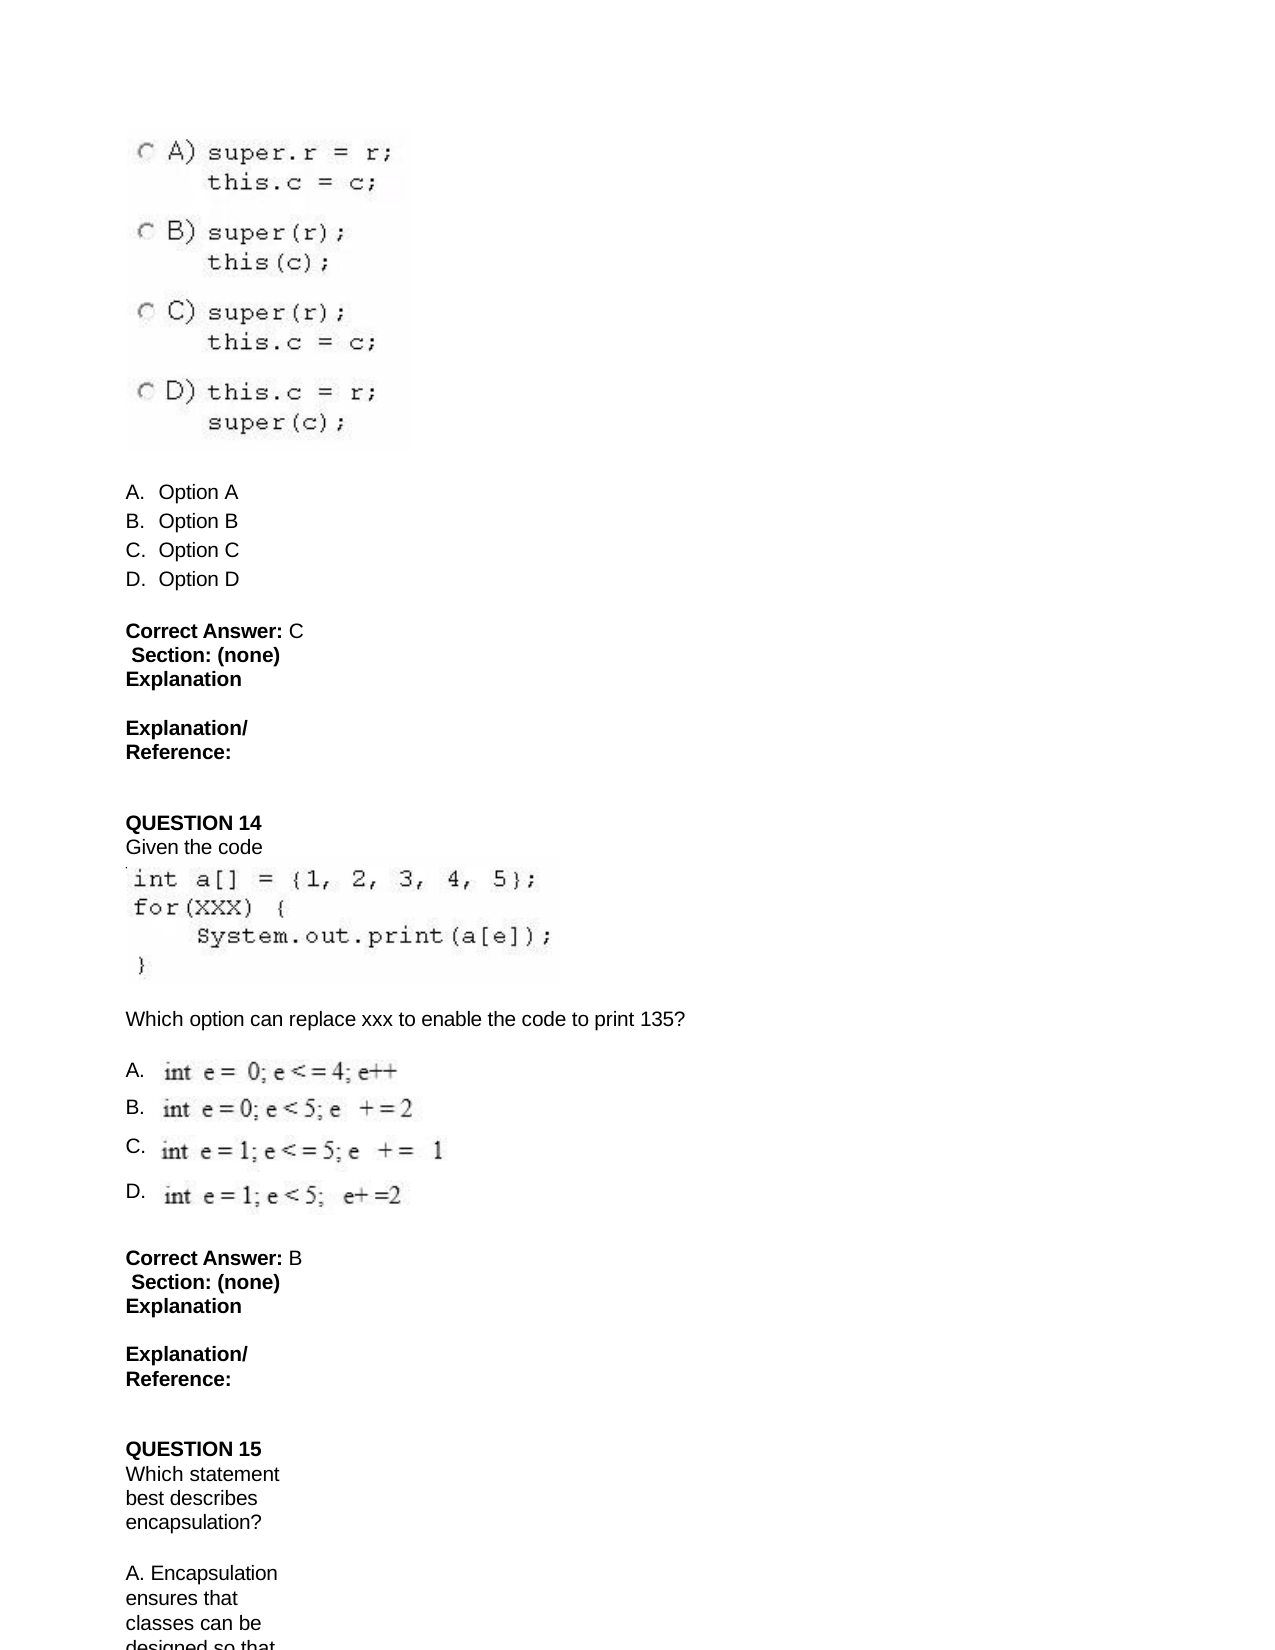

Option A
Option B
Option C
Option D

Correct Answer: C  Section: (none)  Explanation

Explanation/Reference:

QUESTION 14
Given the code fragment:

Which option can replace xxx to enable the code to print 135?

A.
B.
C.
D.

Correct Answer: B  Section: (none)  Explanation

Explanation/Reference:

QUESTION 15
Which statement best describes encapsulation?

A. Encapsulation ensures that classes can be designed so that only certain fields and methods of an object